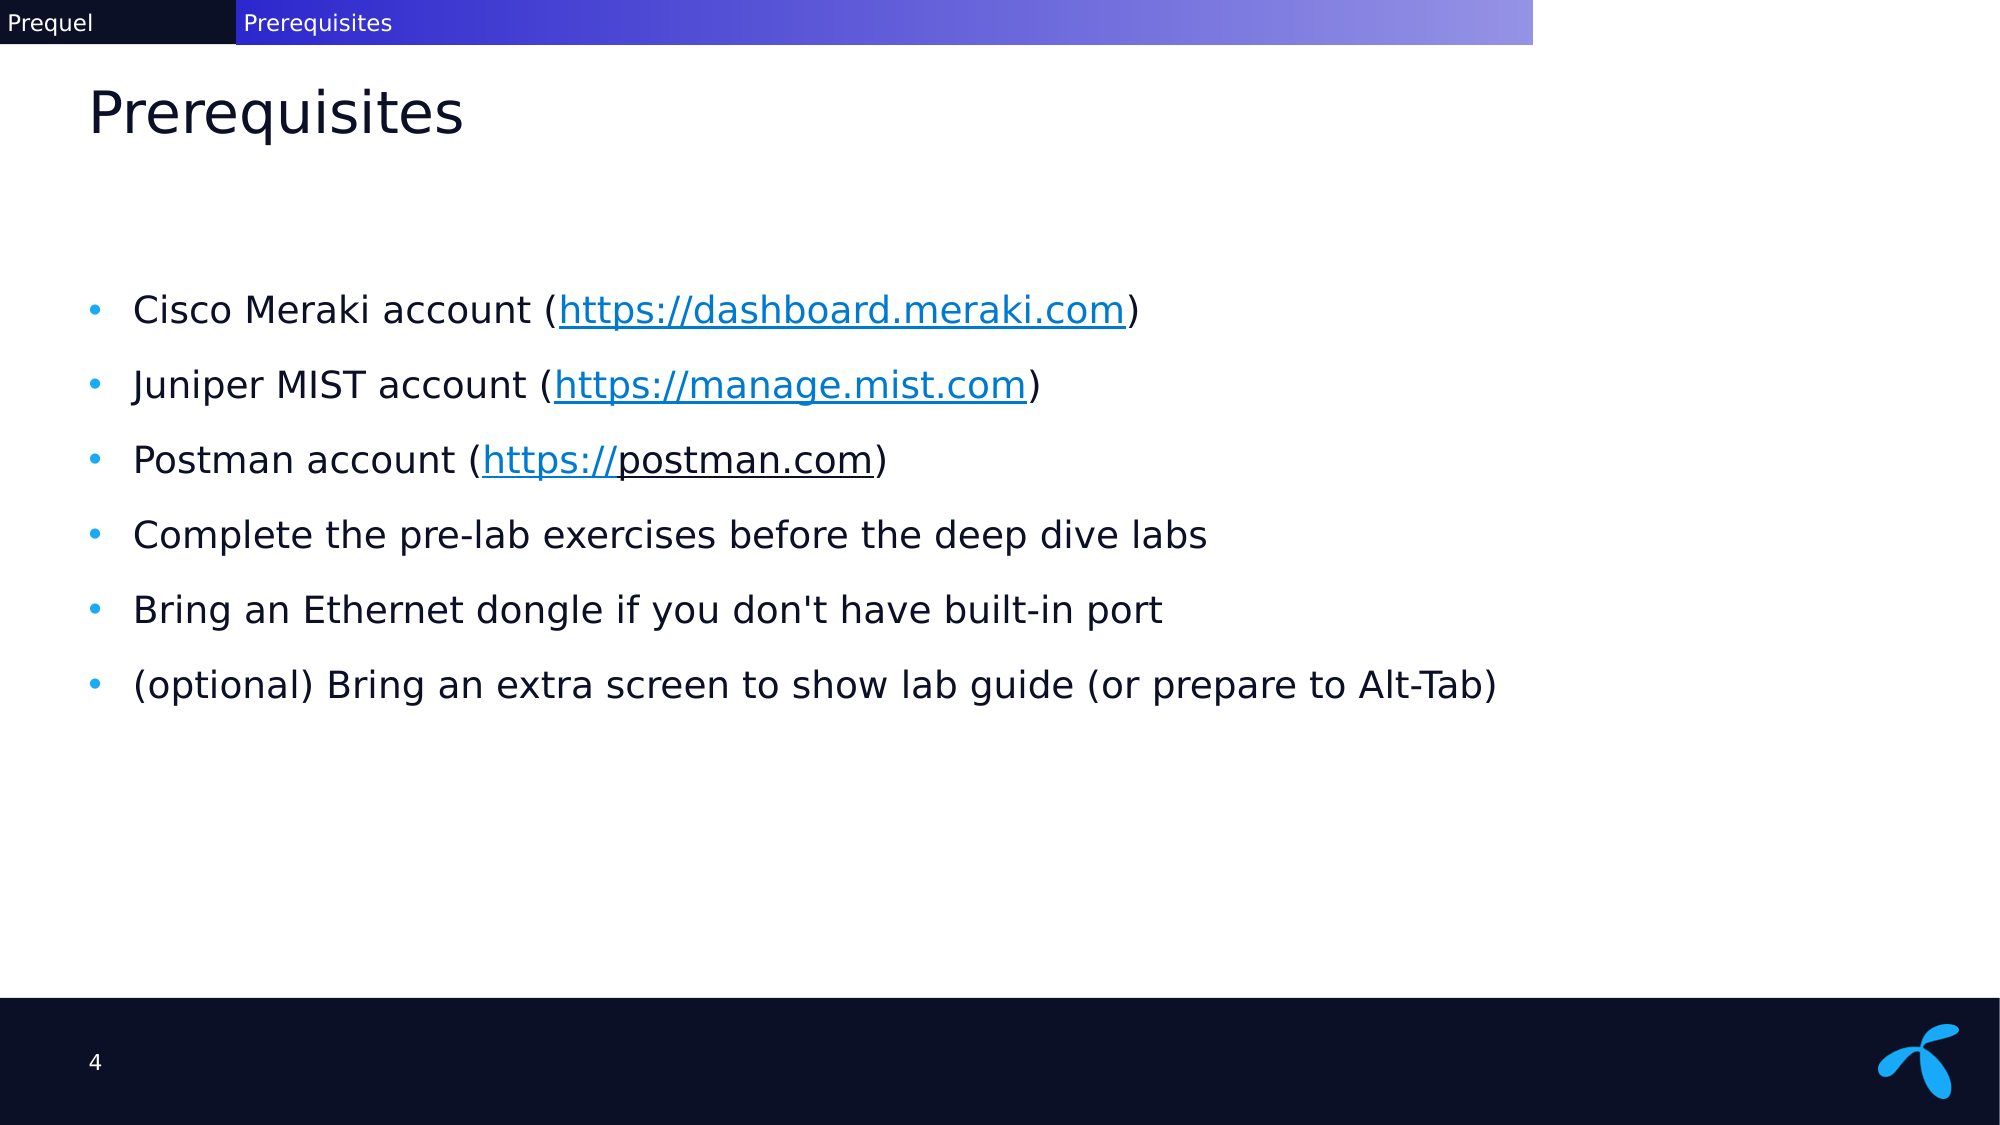

Prequel
 Prerequisites
# Prerequisites
Cisco Meraki account (https://dashboard.meraki.com)
Juniper MIST account (https://manage.mist.com)
Postman account (https://postman.com)
Complete the pre-lab exercises before the deep dive labs
Bring an Ethernet dongle if you don't have built-in port
(optional) Bring an extra screen to show lab guide (or prepare to Alt-Tab)
4